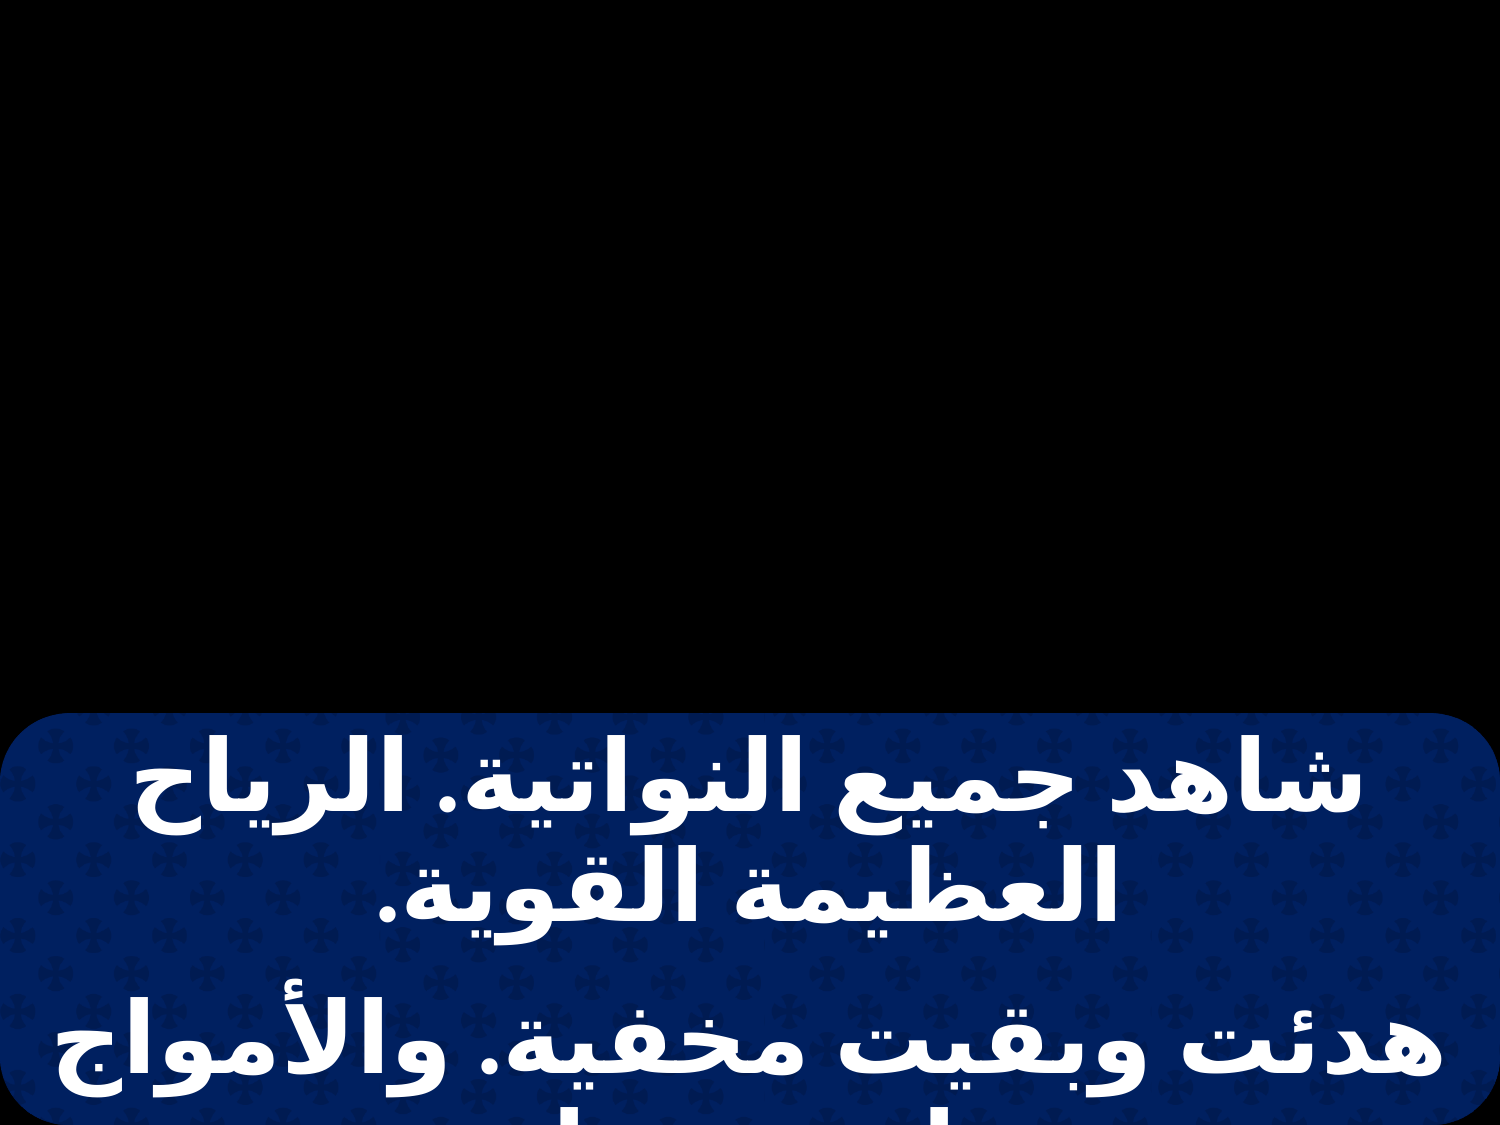

| شاهد جميع النواتية. الرياح العظيمة القوية. |
| --- |
|  |
| هدئت وبقيت مخفية. والأمواج صارت تحتان. |